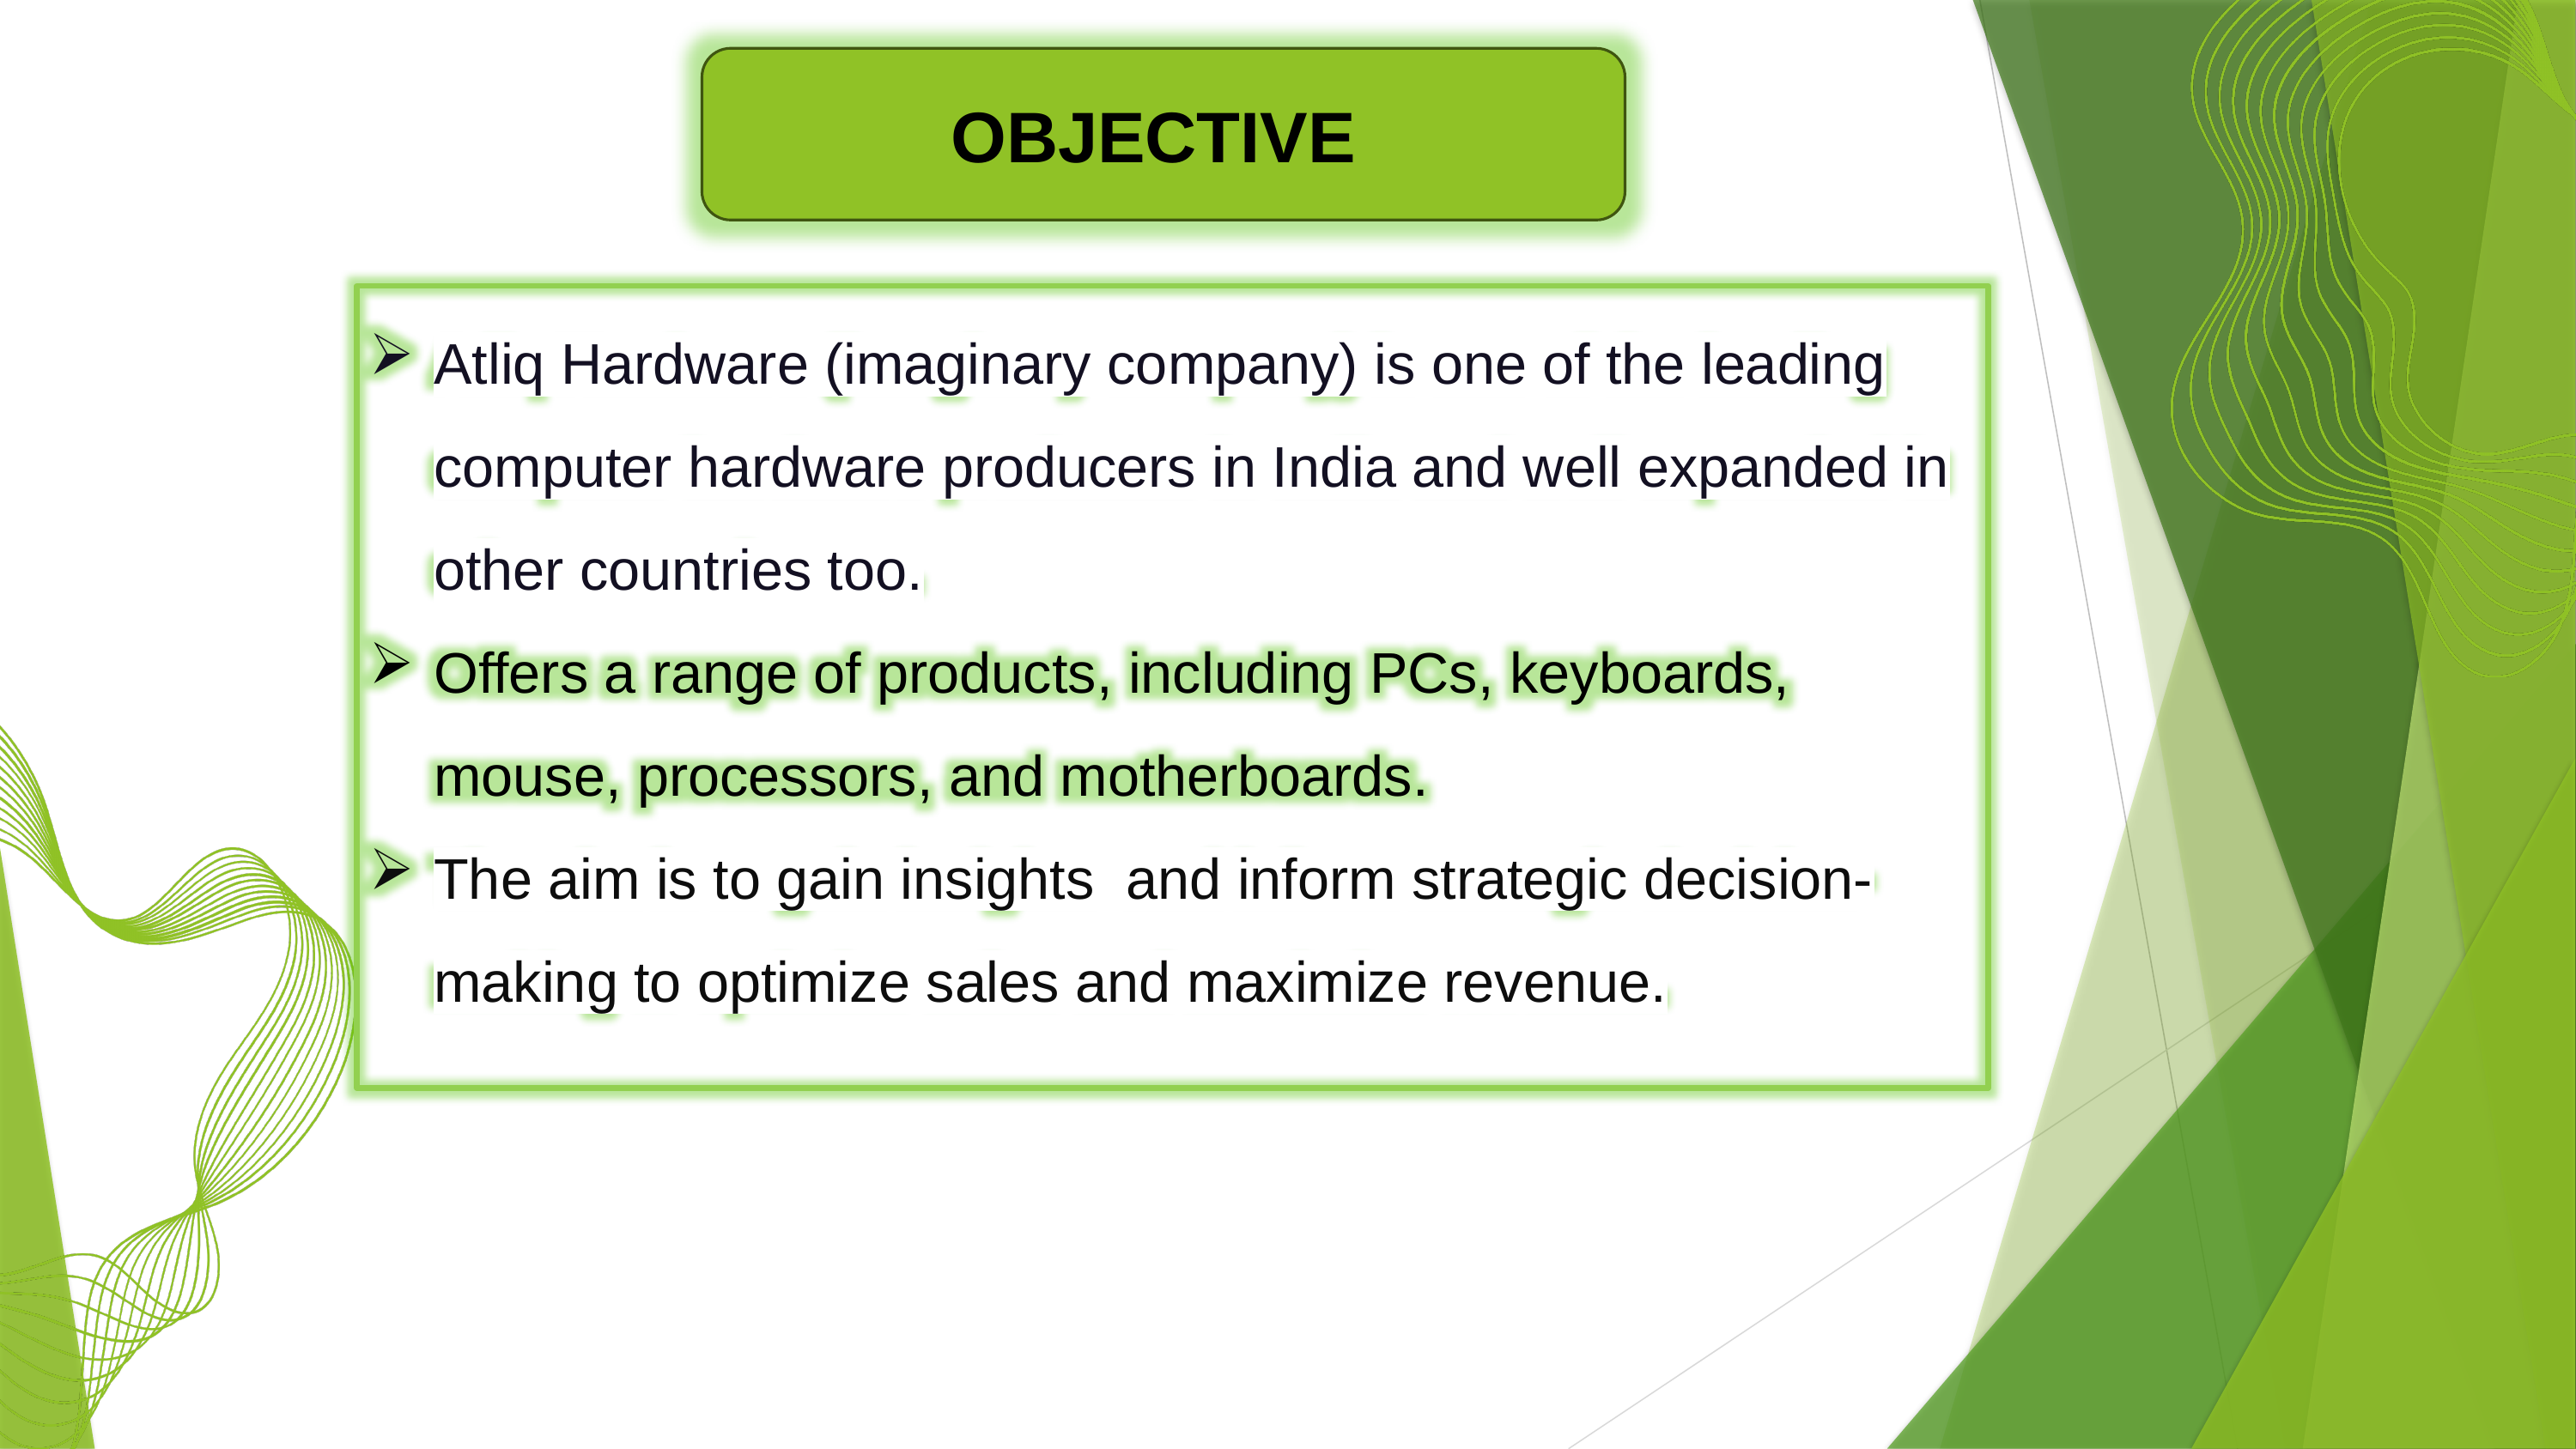

OBJECTIVE
Atliq Hardware (imaginary company) is one of the leading computer hardware producers in India and well expanded in other countries too.
Offers a range of products, including PCs, keyboards, mouse, processors, and motherboards.
The aim is to gain insights  and inform strategic decision-making to optimize sales and maximize revenue.